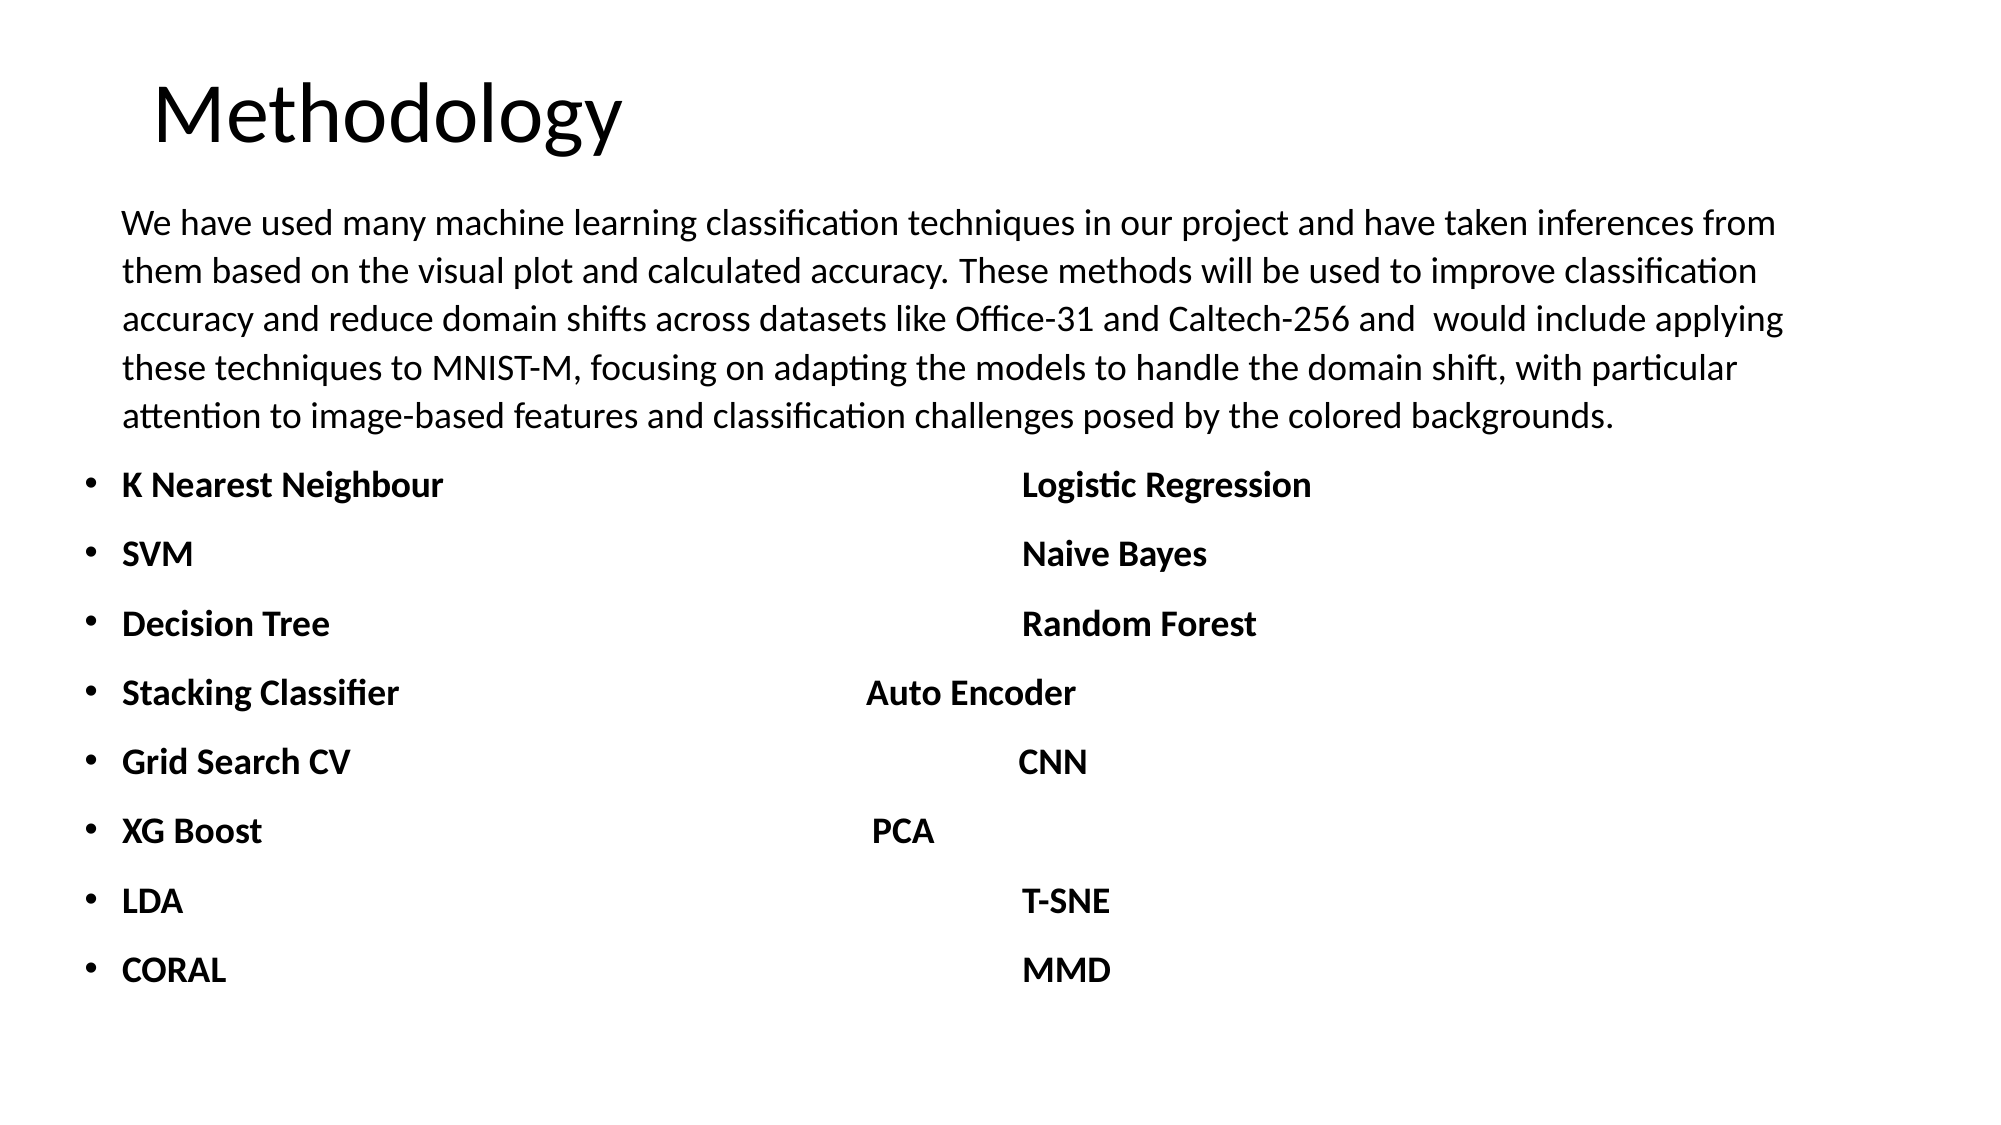

# Methodology
We have used many machine learning classification techniques in our project and have taken inferences from them based on the visual plot and calculated accuracy. These methods will be used to improve classification accuracy and reduce domain shifts across datasets like Office-31 and Caltech-256 and  would include applying these techniques to MNIST-M, focusing on adapting the models to handle the domain shift, with particular attention to image-based features and classification challenges posed by the colored backgrounds.
K Nearest Neighbour 				Logistic Regression
SVM						Naive Bayes
Decision Tree					Random Forest
Stacking Classifier			                 Auto Encoder
Grid Search CV 			                                   CNN
XG Boost					PCA
LDA						T-SNE
CORAL						MMD